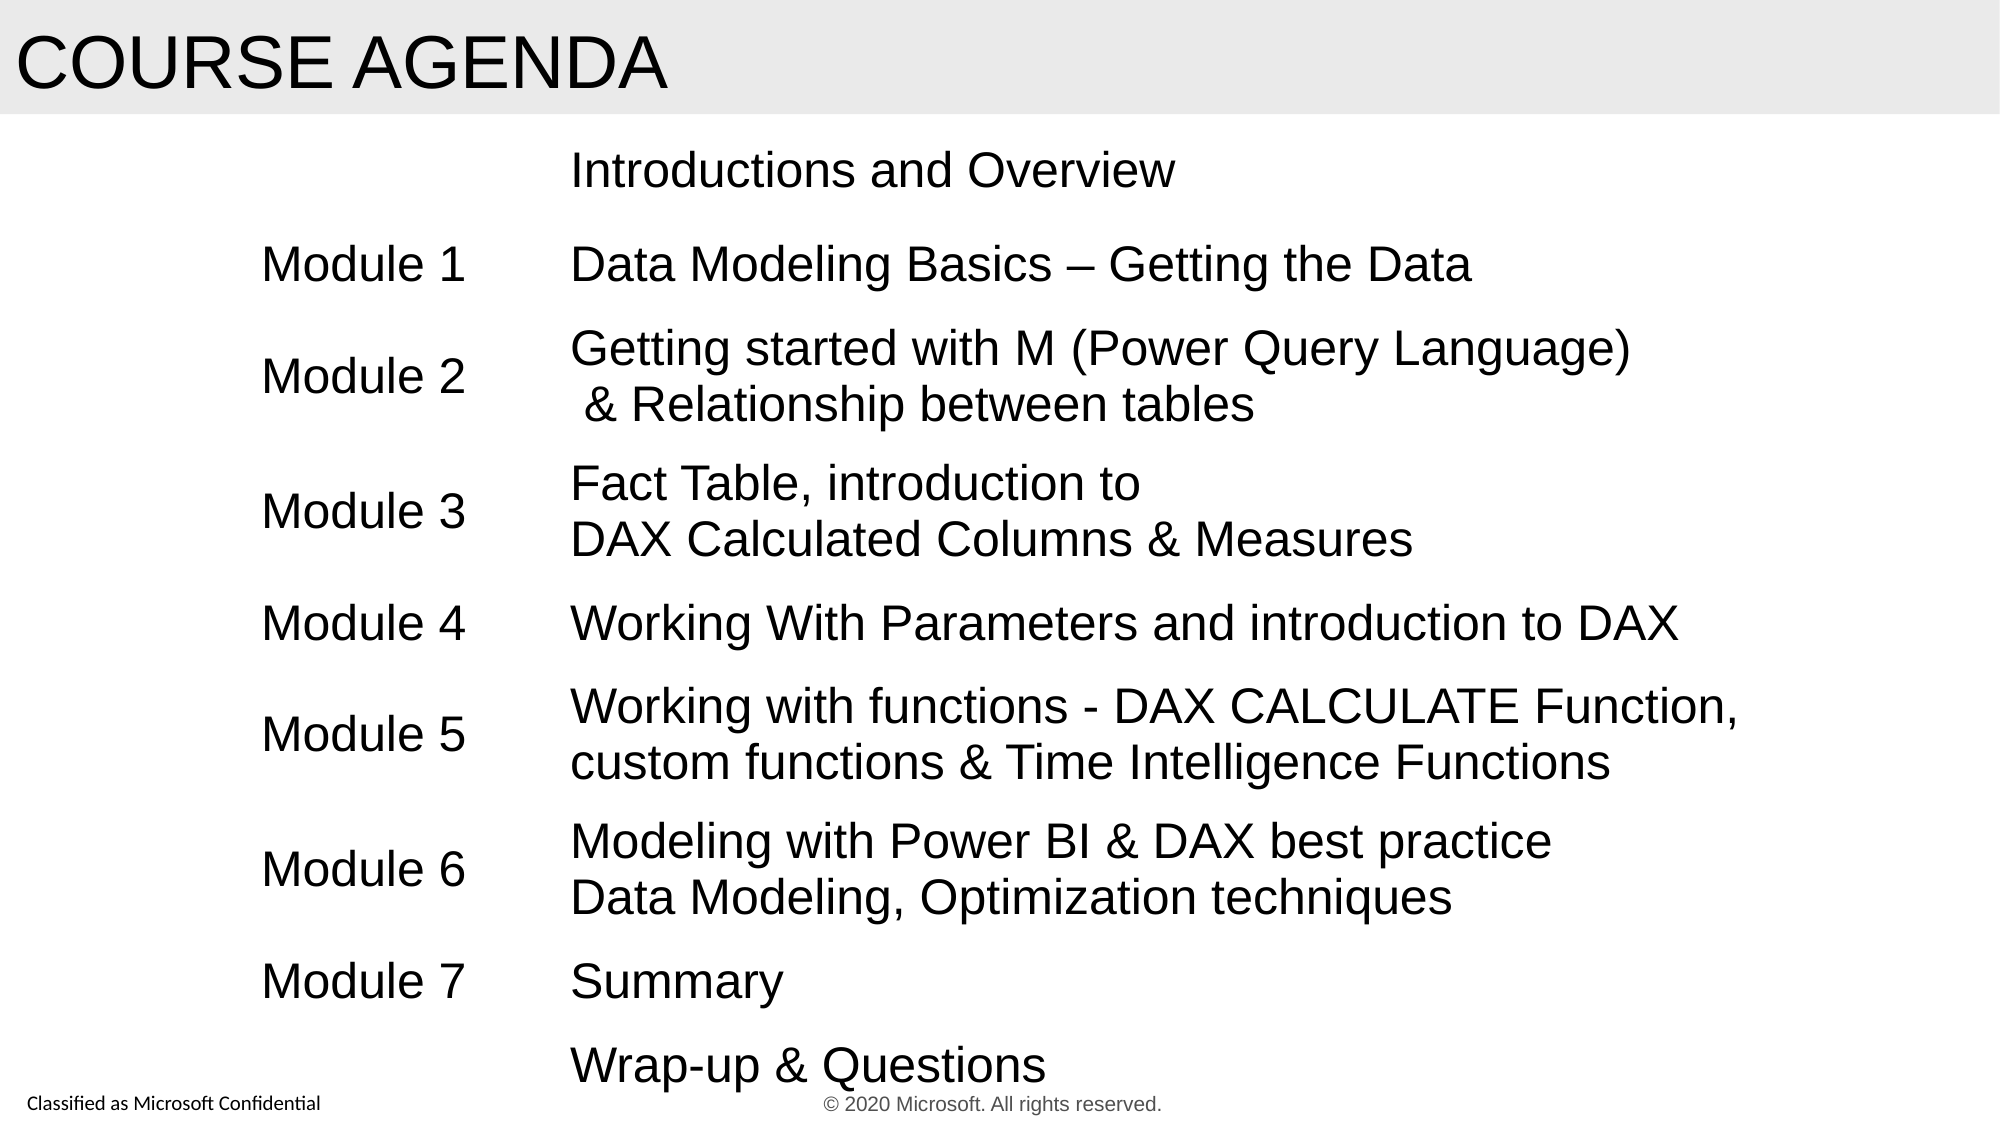

COURSE AGENDA
|  |  | Introductions and Overview |
| --- | --- | --- |
| Module 1 |  | Data Modeling Basics – Getting the Data |
| Module 2 |  | Getting started with M (Power Query Language) & Relationship between tables |
| Module 3 |  | Fact Table, introduction to DAX Calculated Columns & Measures |
| Module 4 |  | Working With Parameters and introduction to DAX |
| Module 5 |  | Working with functions - DAX CALCULATE Function, custom functions & Time Intelligence Functions |
| Module 6 |  | Modeling with Power BI & DAX best practice Data Modeling, Optimization techniques |
| Module 7 |  | Summary |
|  |  | Wrap-up & Questions |
© 2020 Microsoft. All rights reserved.